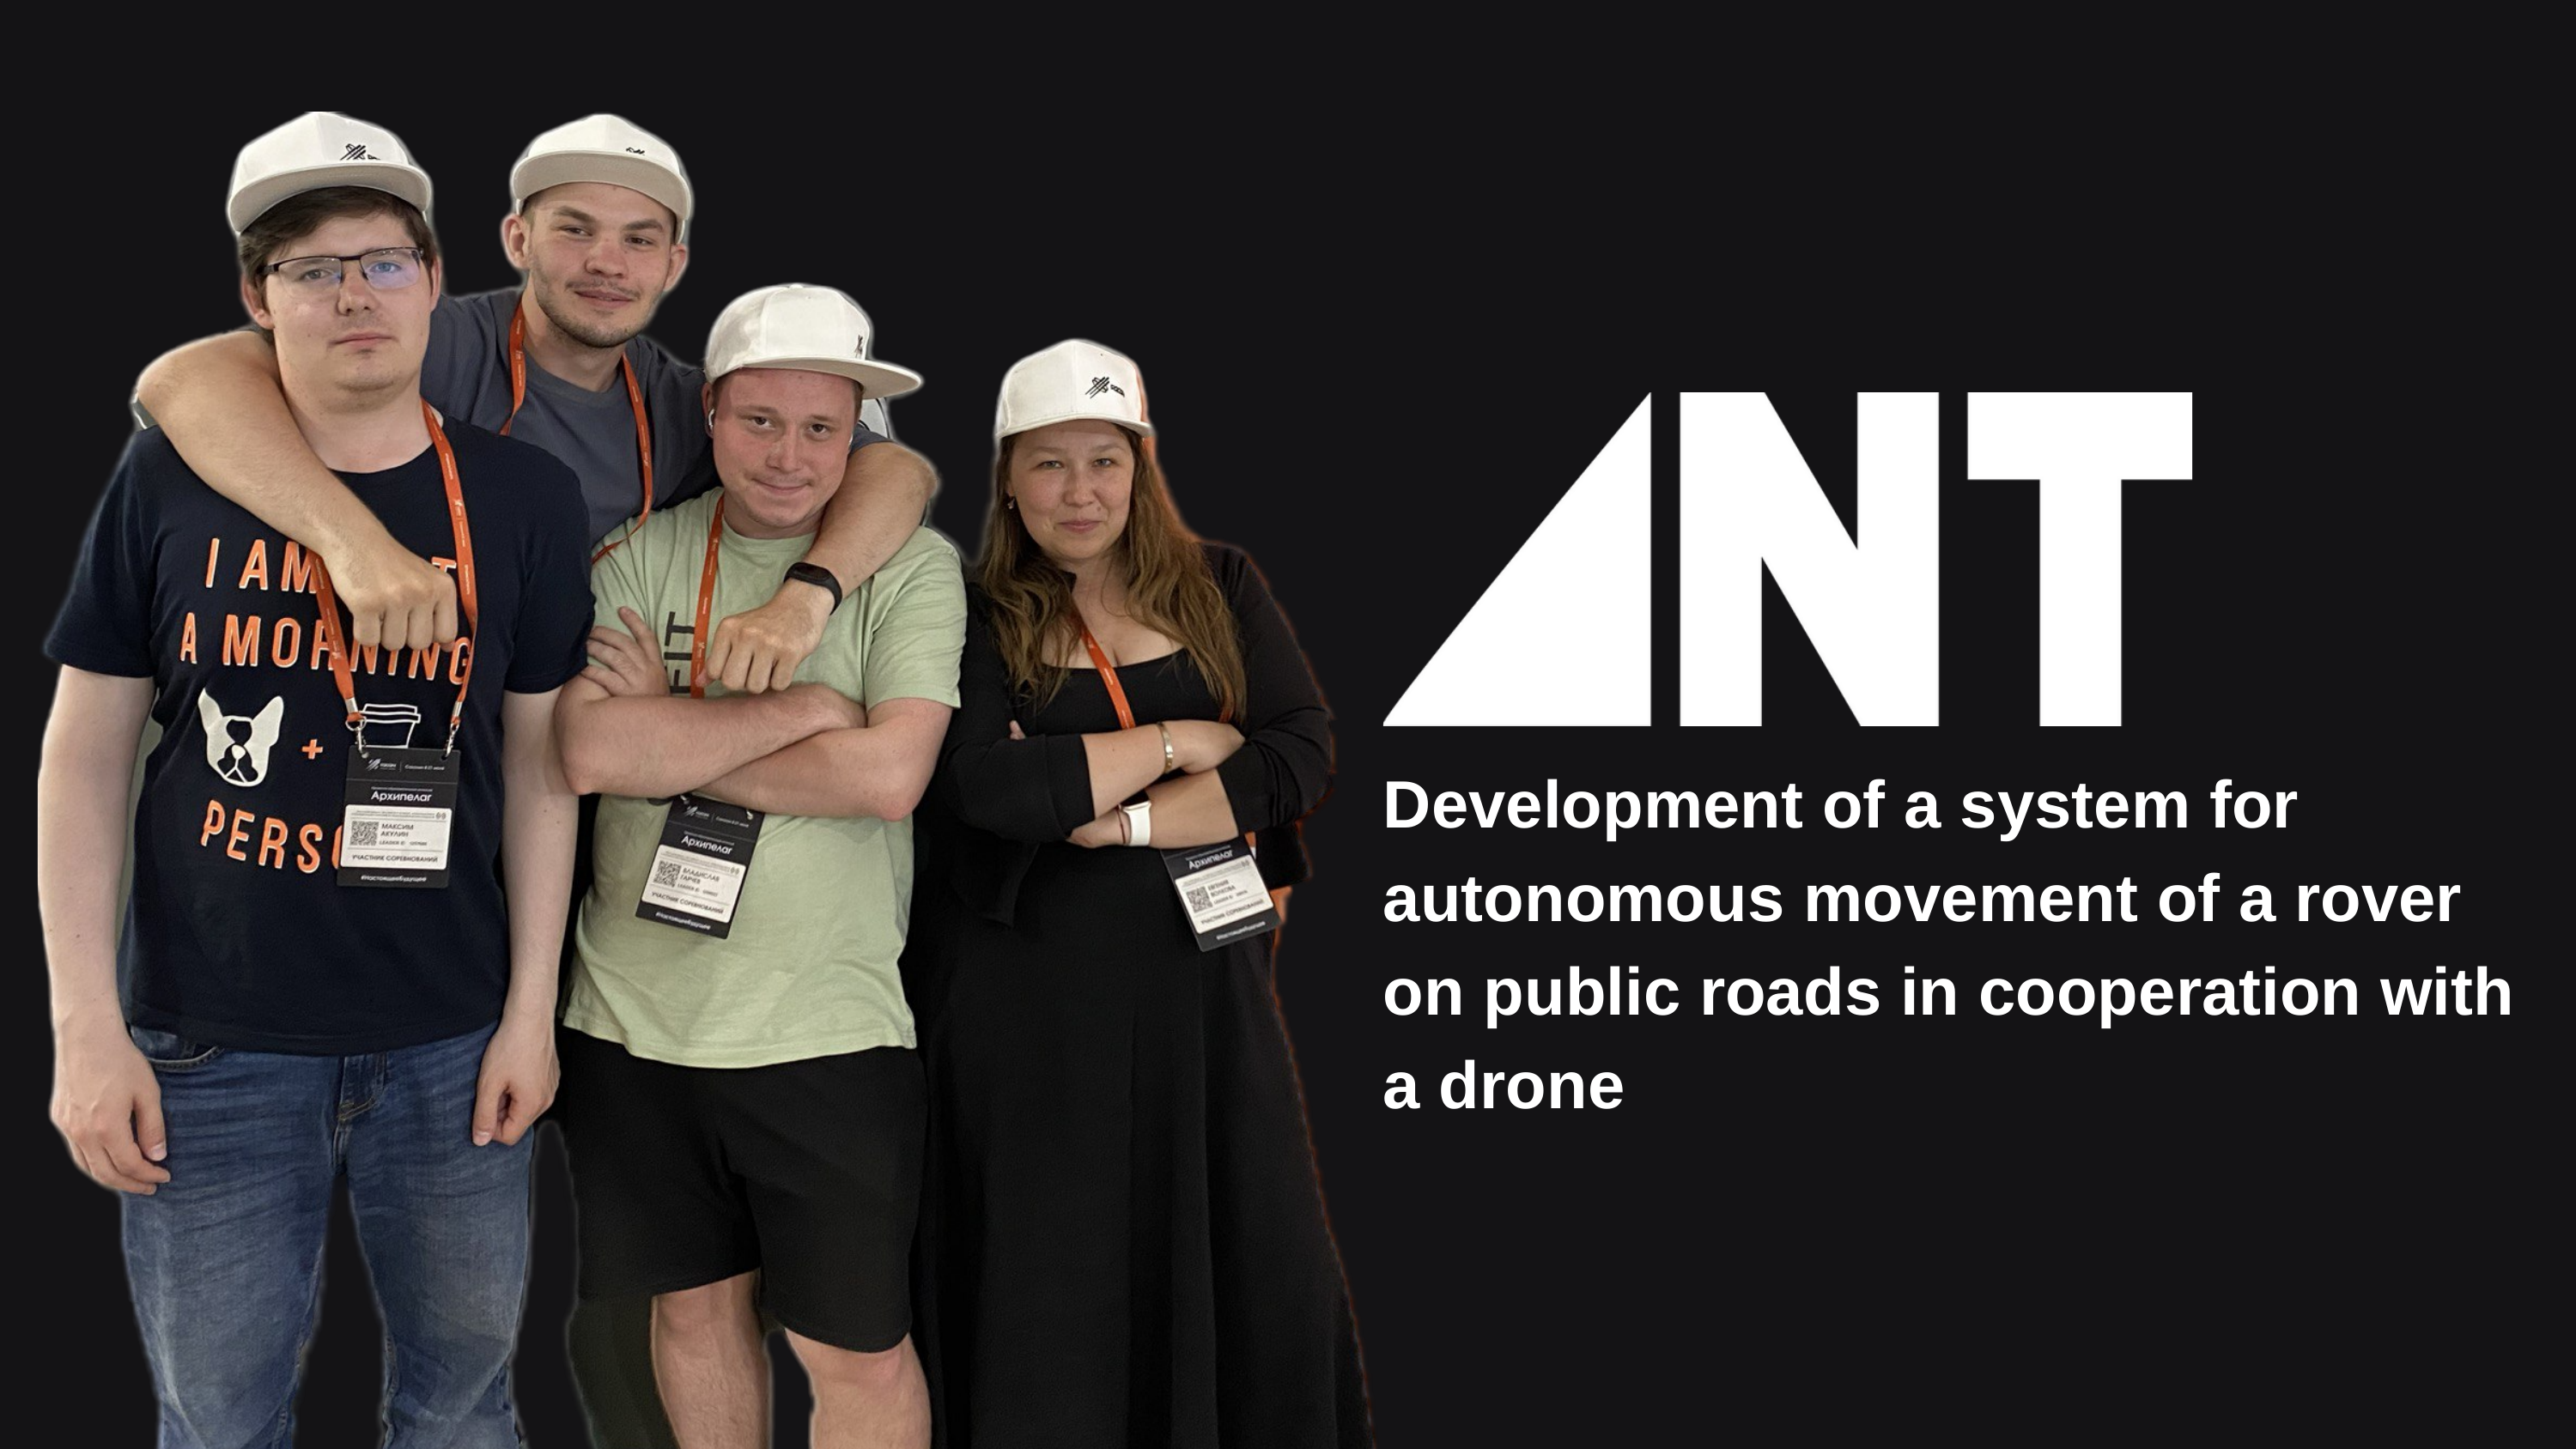

Development of a system for autonomous movement of a rover on public roads in cooperation with a drone